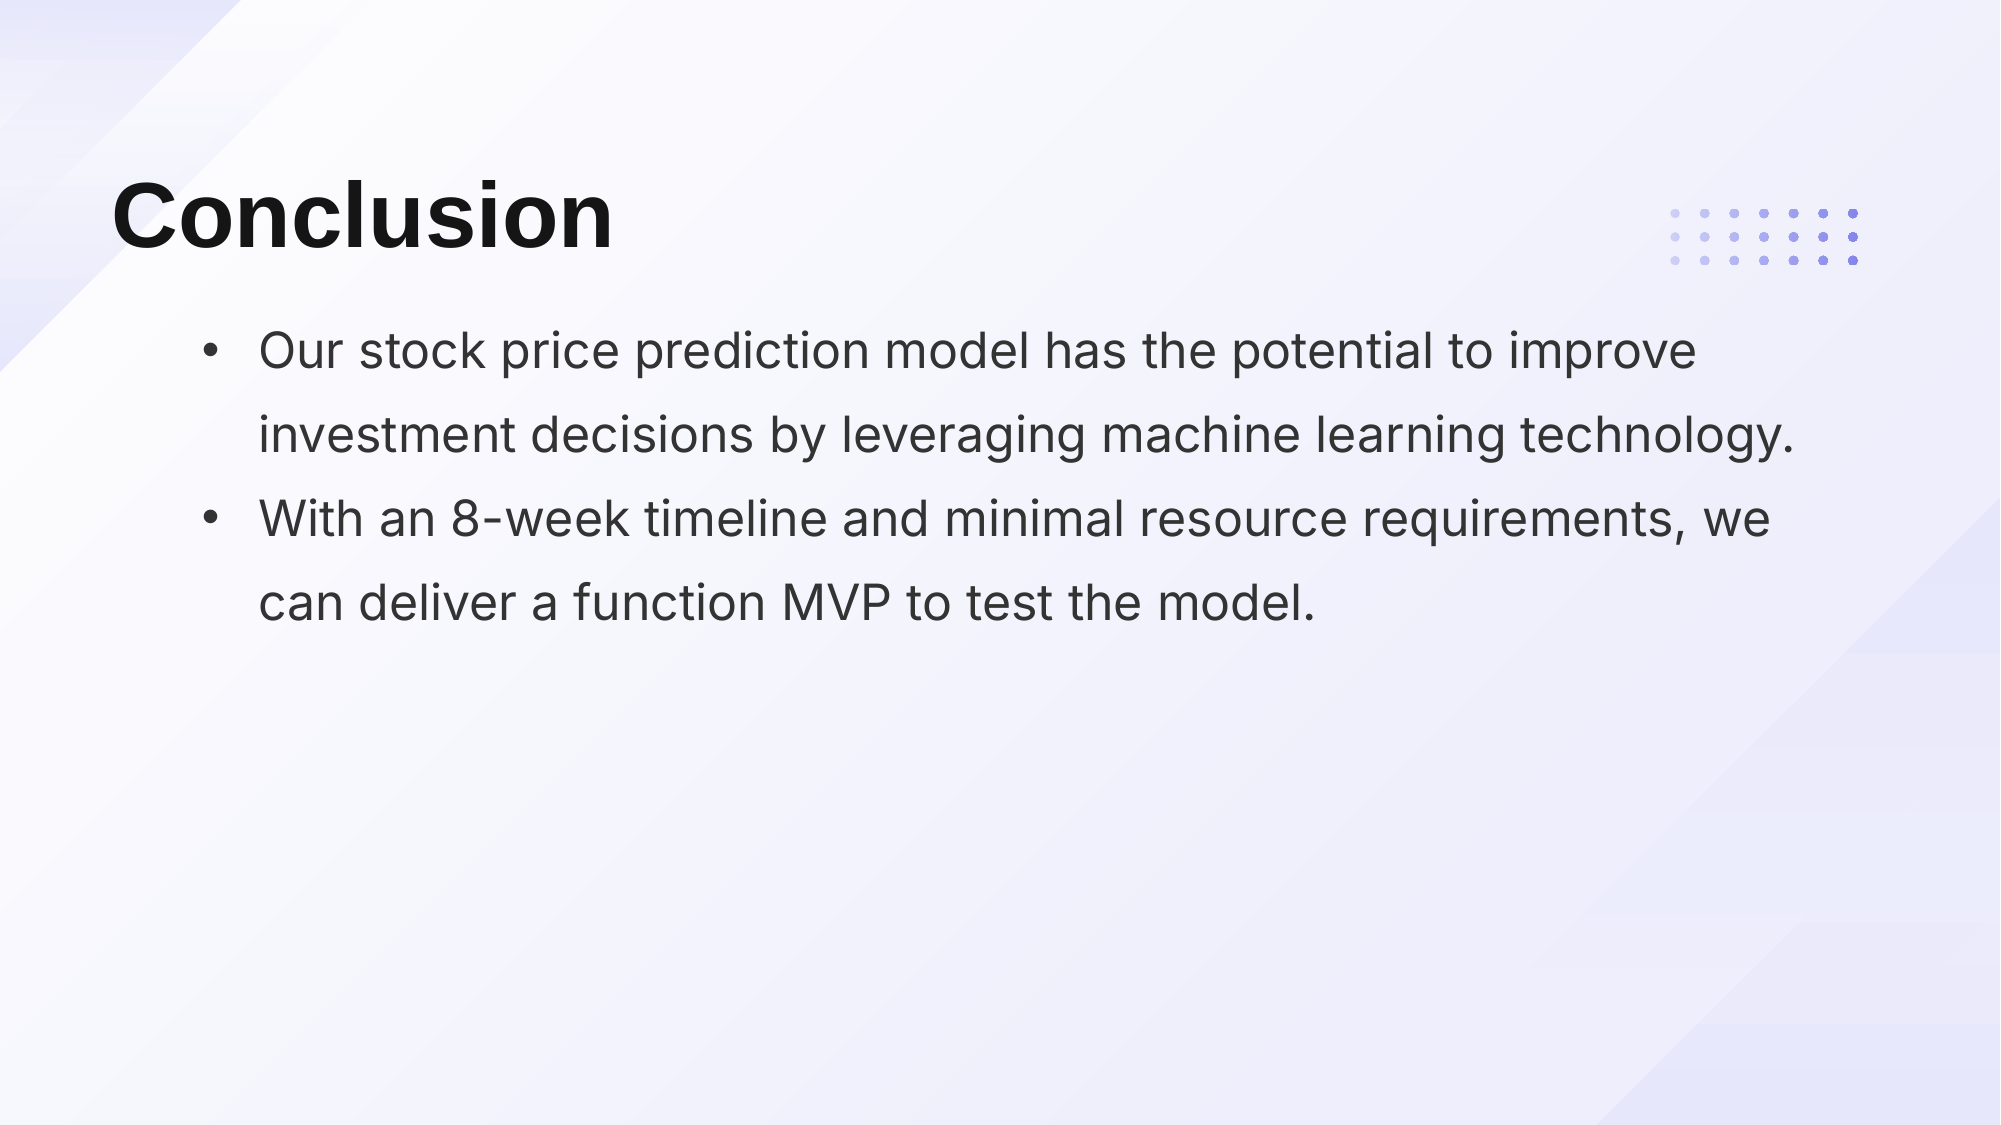

# Conclusion
Our stock price prediction model has the potential to improve investment decisions by leveraging machine learning technology.
With an 8-week timeline and minimal resource requirements, we can deliver a function MVP to test the model.